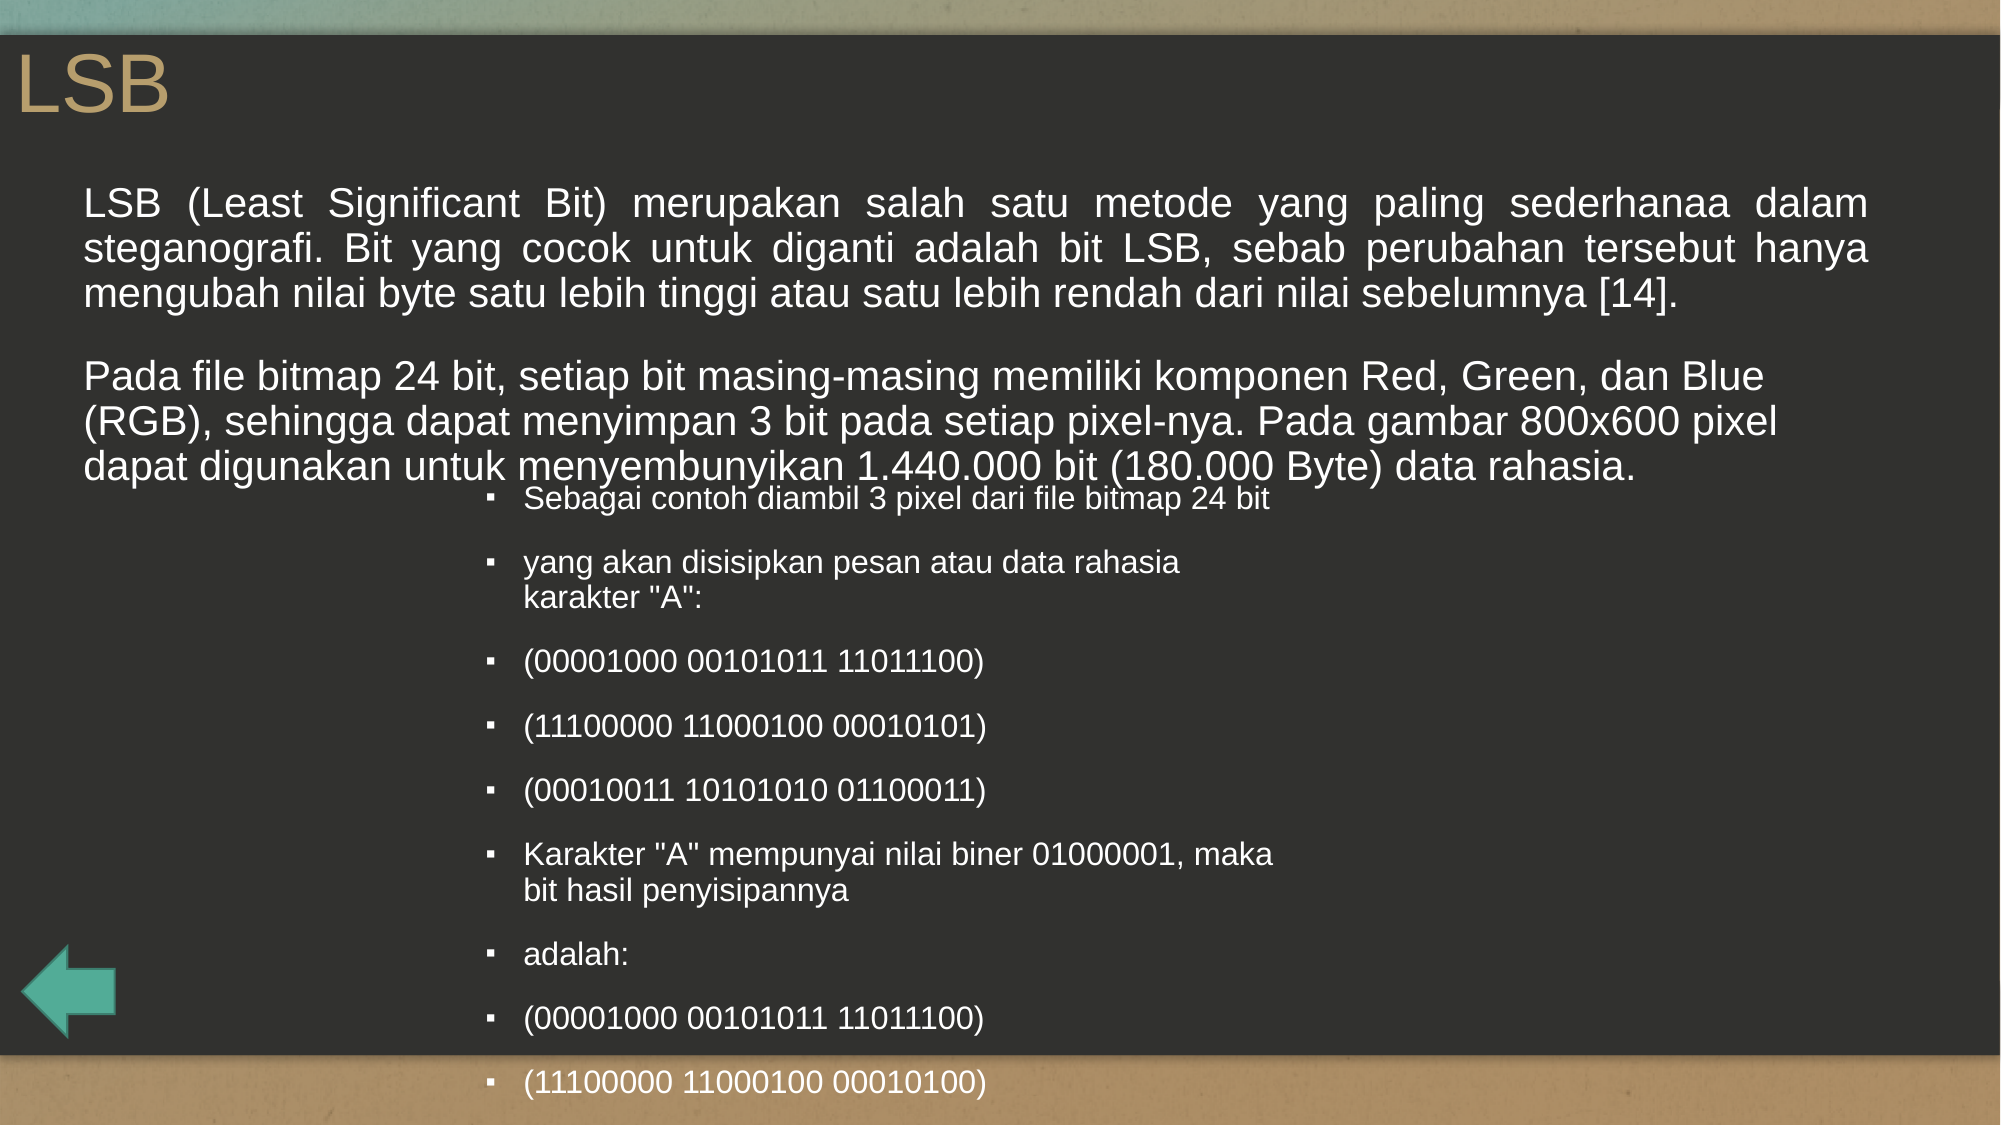

# LSB
LSB (Least Significant Bit) merupakan salah satu metode yang paling sederhanaa dalam steganografi. Bit yang cocok untuk diganti adalah bit LSB, sebab perubahan tersebut hanya mengubah nilai byte satu lebih tinggi atau satu lebih rendah dari nilai sebelumnya [14].
Pada file bitmap 24 bit, setiap bit masing-masing memiliki komponen Red, Green, dan Blue (RGB), sehingga dapat menyimpan 3 bit pada setiap pixel-nya. Pada gambar 800x600 pixel dapat digunakan untuk menyembunyikan 1.440.000 bit (180.000 Byte) data rahasia.
Sebagai contoh diambil 3 pixel dari file bitmap 24 bit
yang akan disisipkan pesan atau data rahasia karakter "A":
(00001000 00101011 11011100)
(11100000 11000100 00010101)
(00010011 10101010 01100011)
Karakter "A" mempunyai nilai biner 01000001, maka bit hasil penyisipannya
adalah:
(00001000 00101011 11011100)
(11100000 11000100 00010100)
(00010010 10101011 01100011
Bit-bit yang nilainya berganti ada 3 dalam 8 Byte yang digunakan.